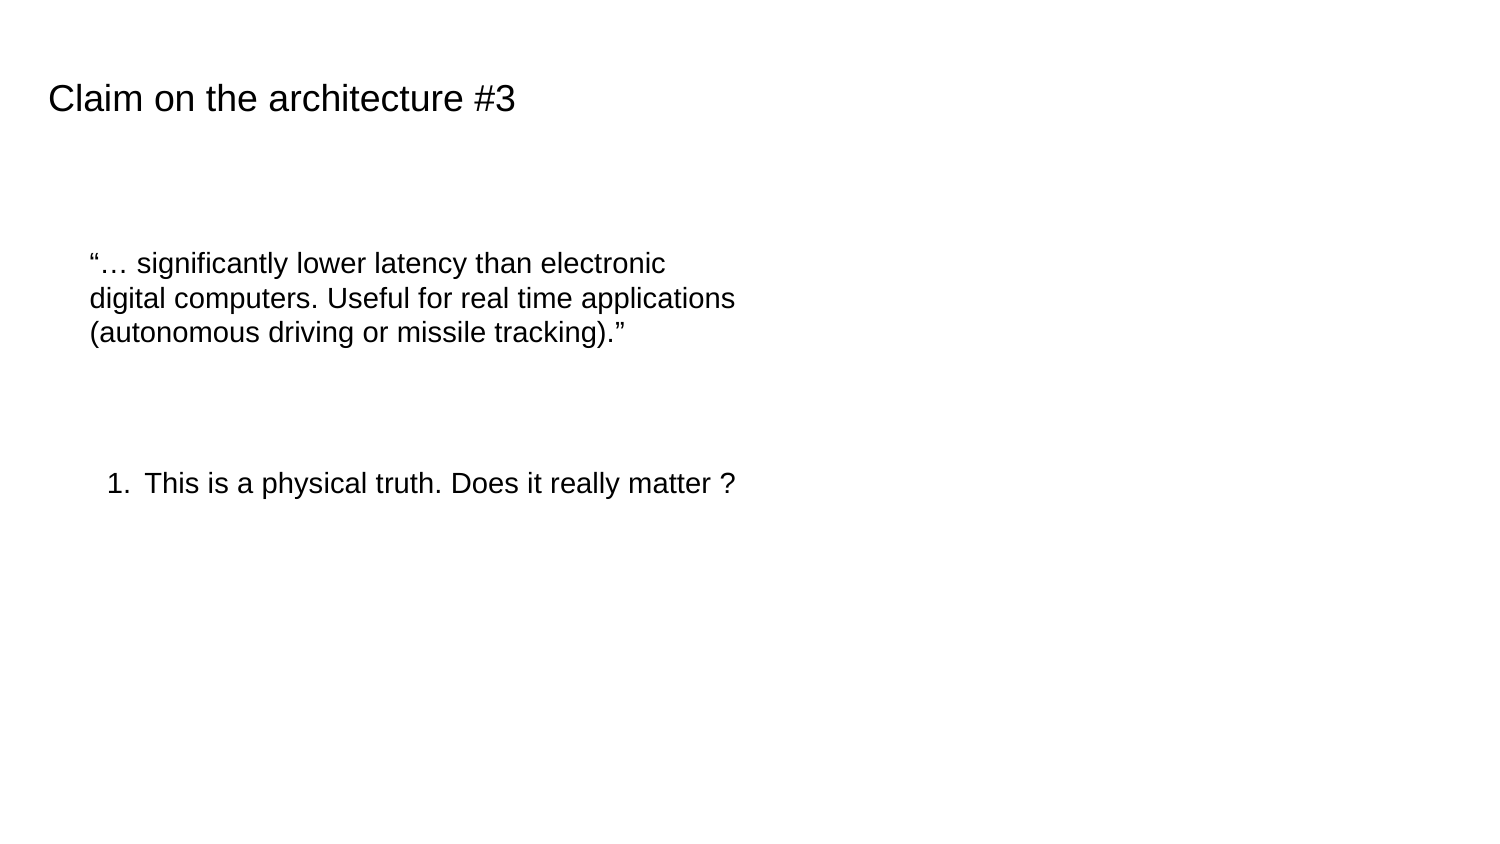

Claim on the architecture #3

“… significantly lower latency than electronic digital computers. Useful for real time applications (autonomous driving or missile tracking).”
This is a physical truth. Does it really matter ?